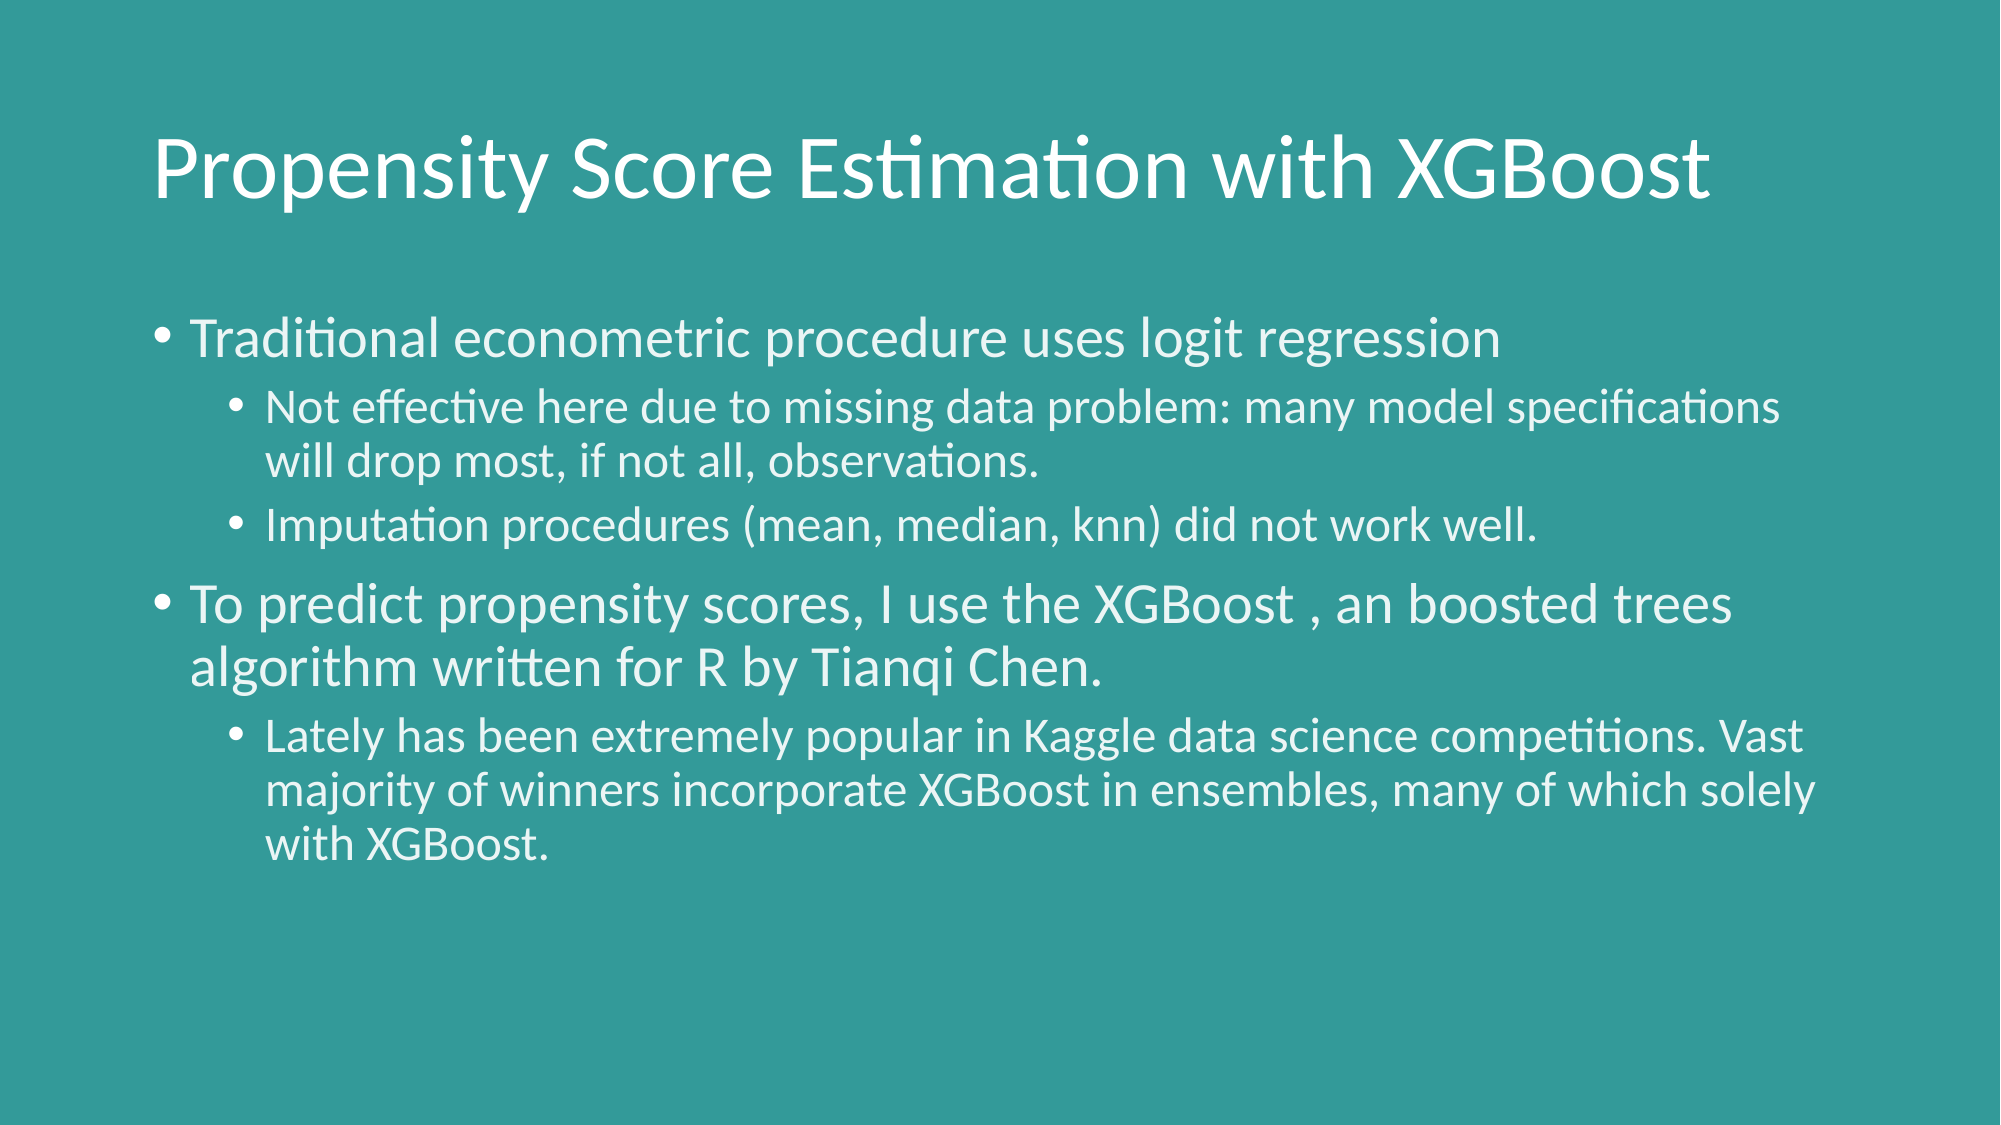

# Propensity Score Estimation with XGBoost
Traditional econometric procedure uses logit regression
Not effective here due to missing data problem: many model specifications will drop most, if not all, observations.
Imputation procedures (mean, median, knn) did not work well.
To predict propensity scores, I use the XGBoost , an boosted trees algorithm written for R by Tianqi Chen.
Lately has been extremely popular in Kaggle data science competitions. Vast majority of winners incorporate XGBoost in ensembles, many of which solely with XGBoost.